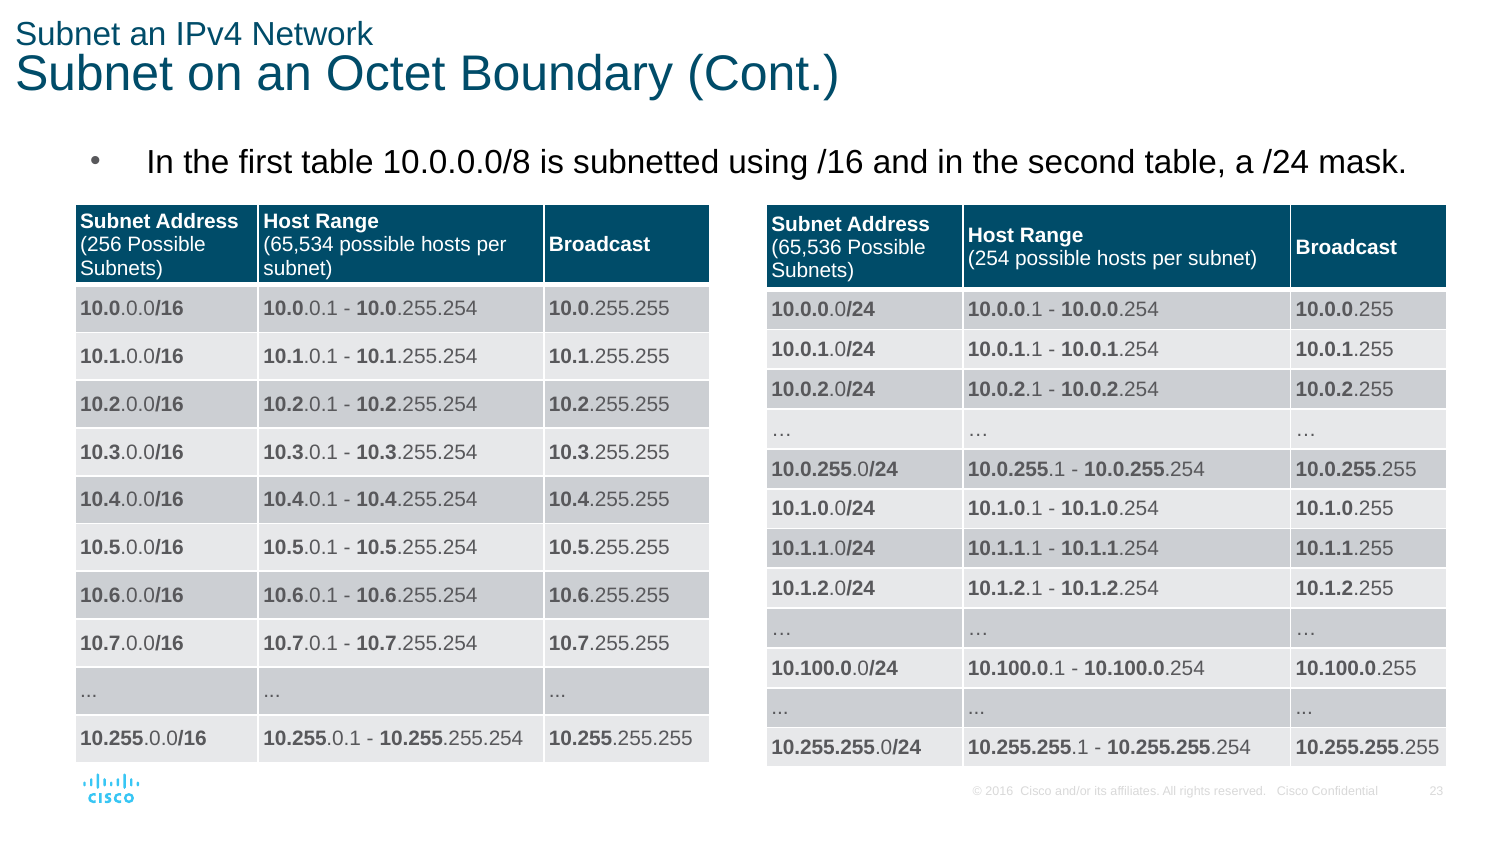

# Subnet an IPv4 Network Subnet on an Octet Boundary (Cont.)
In the first table 10.0.0.0/8 is subnetted using /16 and in the second table, a /24 mask.
| Subnet Address (256 Possible Subnets) | Host Range (65,534 possible hosts per subnet) | Broadcast |
| --- | --- | --- |
| 10.0.0.0/16 | 10.0.0.1 - 10.0.255.254 | 10.0.255.255 |
| 10.1.0.0/16 | 10.1.0.1 - 10.1.255.254 | 10.1.255.255 |
| 10.2.0.0/16 | 10.2.0.1 - 10.2.255.254 | 10.2.255.255 |
| 10.3.0.0/16 | 10.3.0.1 - 10.3.255.254 | 10.3.255.255 |
| 10.4.0.0/16 | 10.4.0.1 - 10.4.255.254 | 10.4.255.255 |
| 10.5.0.0/16 | 10.5.0.1 - 10.5.255.254 | 10.5.255.255 |
| 10.6.0.0/16 | 10.6.0.1 - 10.6.255.254 | 10.6.255.255 |
| 10.7.0.0/16 | 10.7.0.1 - 10.7.255.254 | 10.7.255.255 |
| ... | ... | ... |
| 10.255.0.0/16 | 10.255.0.1 - 10.255.255.254 | 10.255.255.255 |
| Subnet Address (65,536 Possible Subnets) | Host Range (254 possible hosts per subnet) | Broadcast |
| --- | --- | --- |
| 10.0.0.0/24 | 10.0.0.1 - 10.0.0.254 | 10.0.0.255 |
| 10.0.1.0/24 | 10.0.1.1 - 10.0.1.254 | 10.0.1.255 |
| 10.0.2.0/24 | 10.0.2.1 - 10.0.2.254 | 10.0.2.255 |
| … | … | … |
| 10.0.255.0/24 | 10.0.255.1 - 10.0.255.254 | 10.0.255.255 |
| 10.1.0.0/24 | 10.1.0.1 - 10.1.0.254 | 10.1.0.255 |
| 10.1.1.0/24 | 10.1.1.1 - 10.1.1.254 | 10.1.1.255 |
| 10.1.2.0/24 | 10.1.2.1 - 10.1.2.254 | 10.1.2.255 |
| … | … | … |
| 10.100.0.0/24 | 10.100.0.1 - 10.100.0.254 | 10.100.0.255 |
| ... | ... | ... |
| 10.255.255.0/24 | 10.255.255.1 - 10.255.255.254 | 10.255.255.255 |